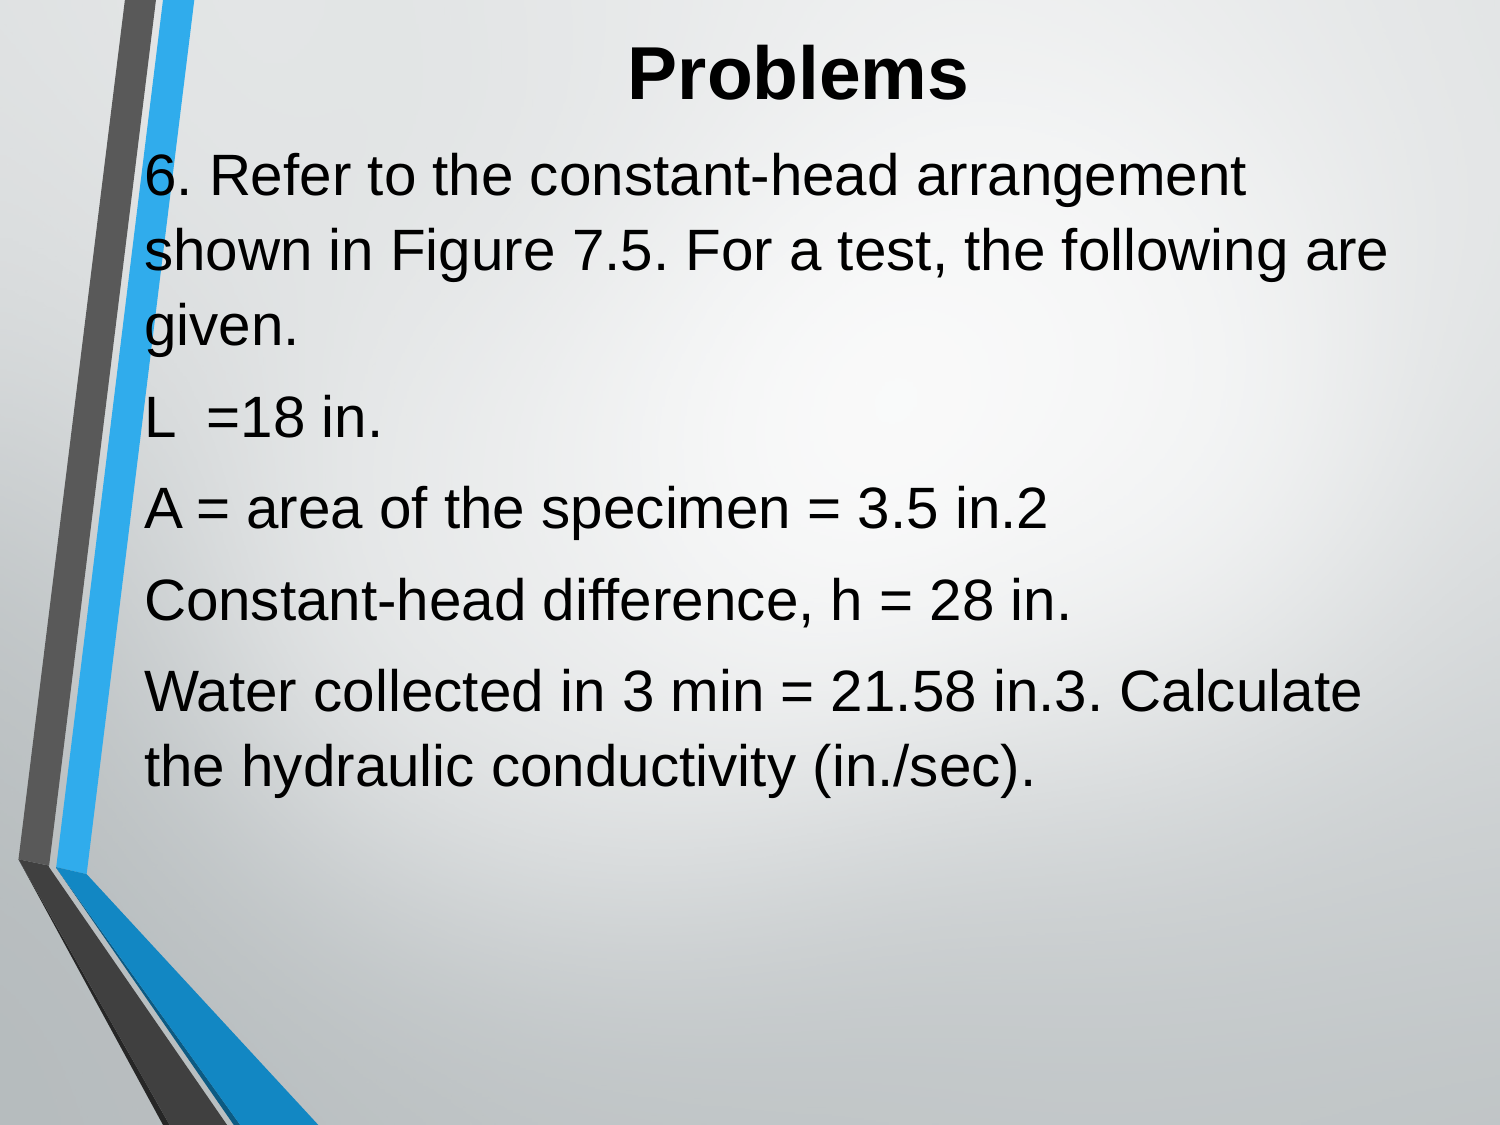

# Problems
6. Refer to the constant-head arrangement shown in Figure 7.5. For a test, the following are given.
L  =18 in.
A = area of the specimen = 3.5 in.2
Constant-head difference, h = 28 in.
Water collected in 3 min = 21.58 in.3. Calculate the hydraulic conductivity (in./sec).